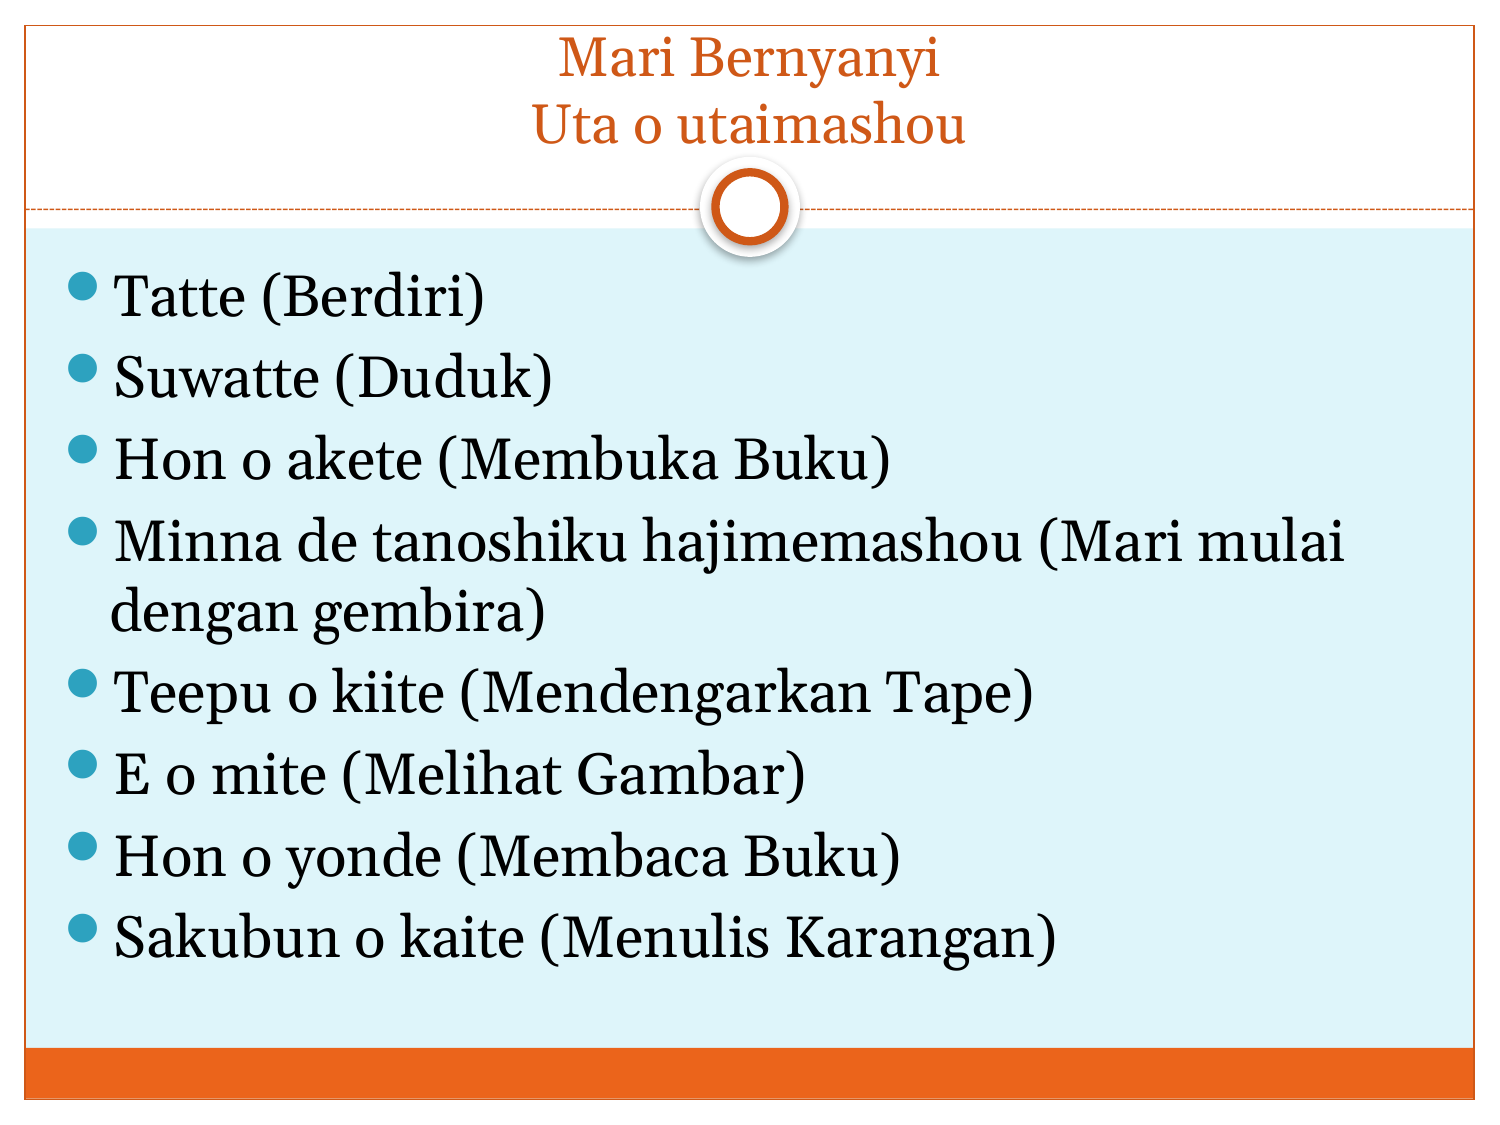

# Mari Bernyanyi Uta o utaimashou
Tatte (Berdiri)
Suwatte (Duduk)
Hon o akete (Membuka Buku)
Minna de tanoshiku hajimemashou (Mari mulai dengan gembira)
Teepu o kiite (Mendengarkan Tape)
E o mite (Melihat Gambar)
Hon o yonde (Membaca Buku)
Sakubun o kaite (Menulis Karangan)